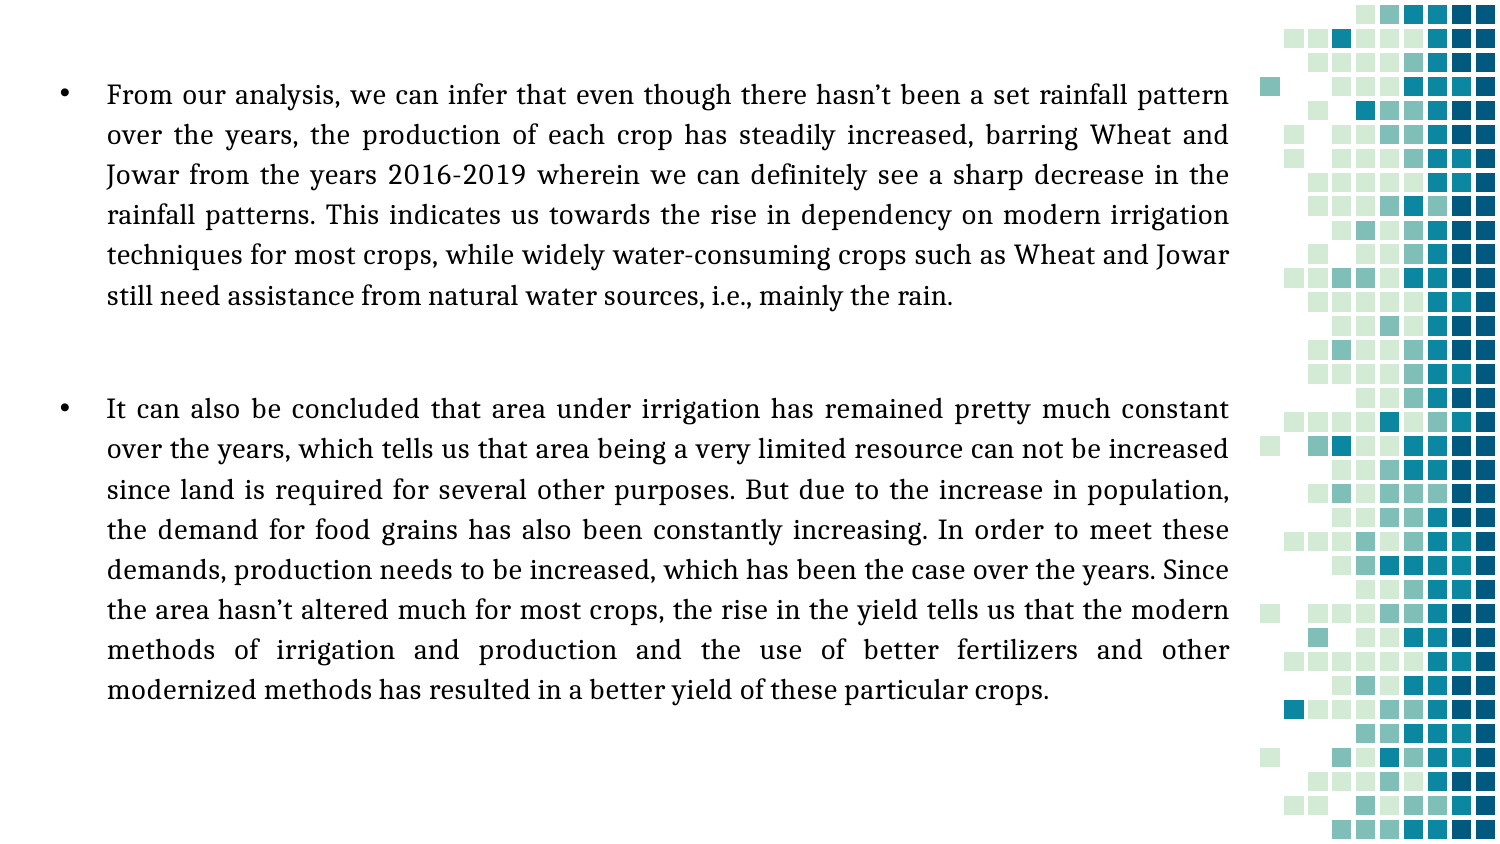

From our analysis, we can infer that even though there hasn’t been a set rainfall pattern over the years, the production of each crop has steadily increased, barring Wheat and Jowar from the years 2016-2019 wherein we can definitely see a sharp decrease in the rainfall patterns. This indicates us towards the rise in dependency on modern irrigation techniques for most crops, while widely water-consuming crops such as Wheat and Jowar still need assistance from natural water sources, i.e., mainly the rain.

It can also be concluded that area under irrigation has remained pretty much constant over the years, which tells us that area being a very limited resource can not be increased since land is required for several other purposes. But due to the increase in population, the demand for food grains has also been constantly increasing. In order to meet these demands, production needs to be increased, which has been the case over the years. Since the area hasn’t altered much for most crops, the rise in the yield tells us that the modern methods of irrigation and production and the use of better fertilizers and other modernized methods has resulted in a better yield of these particular crops.